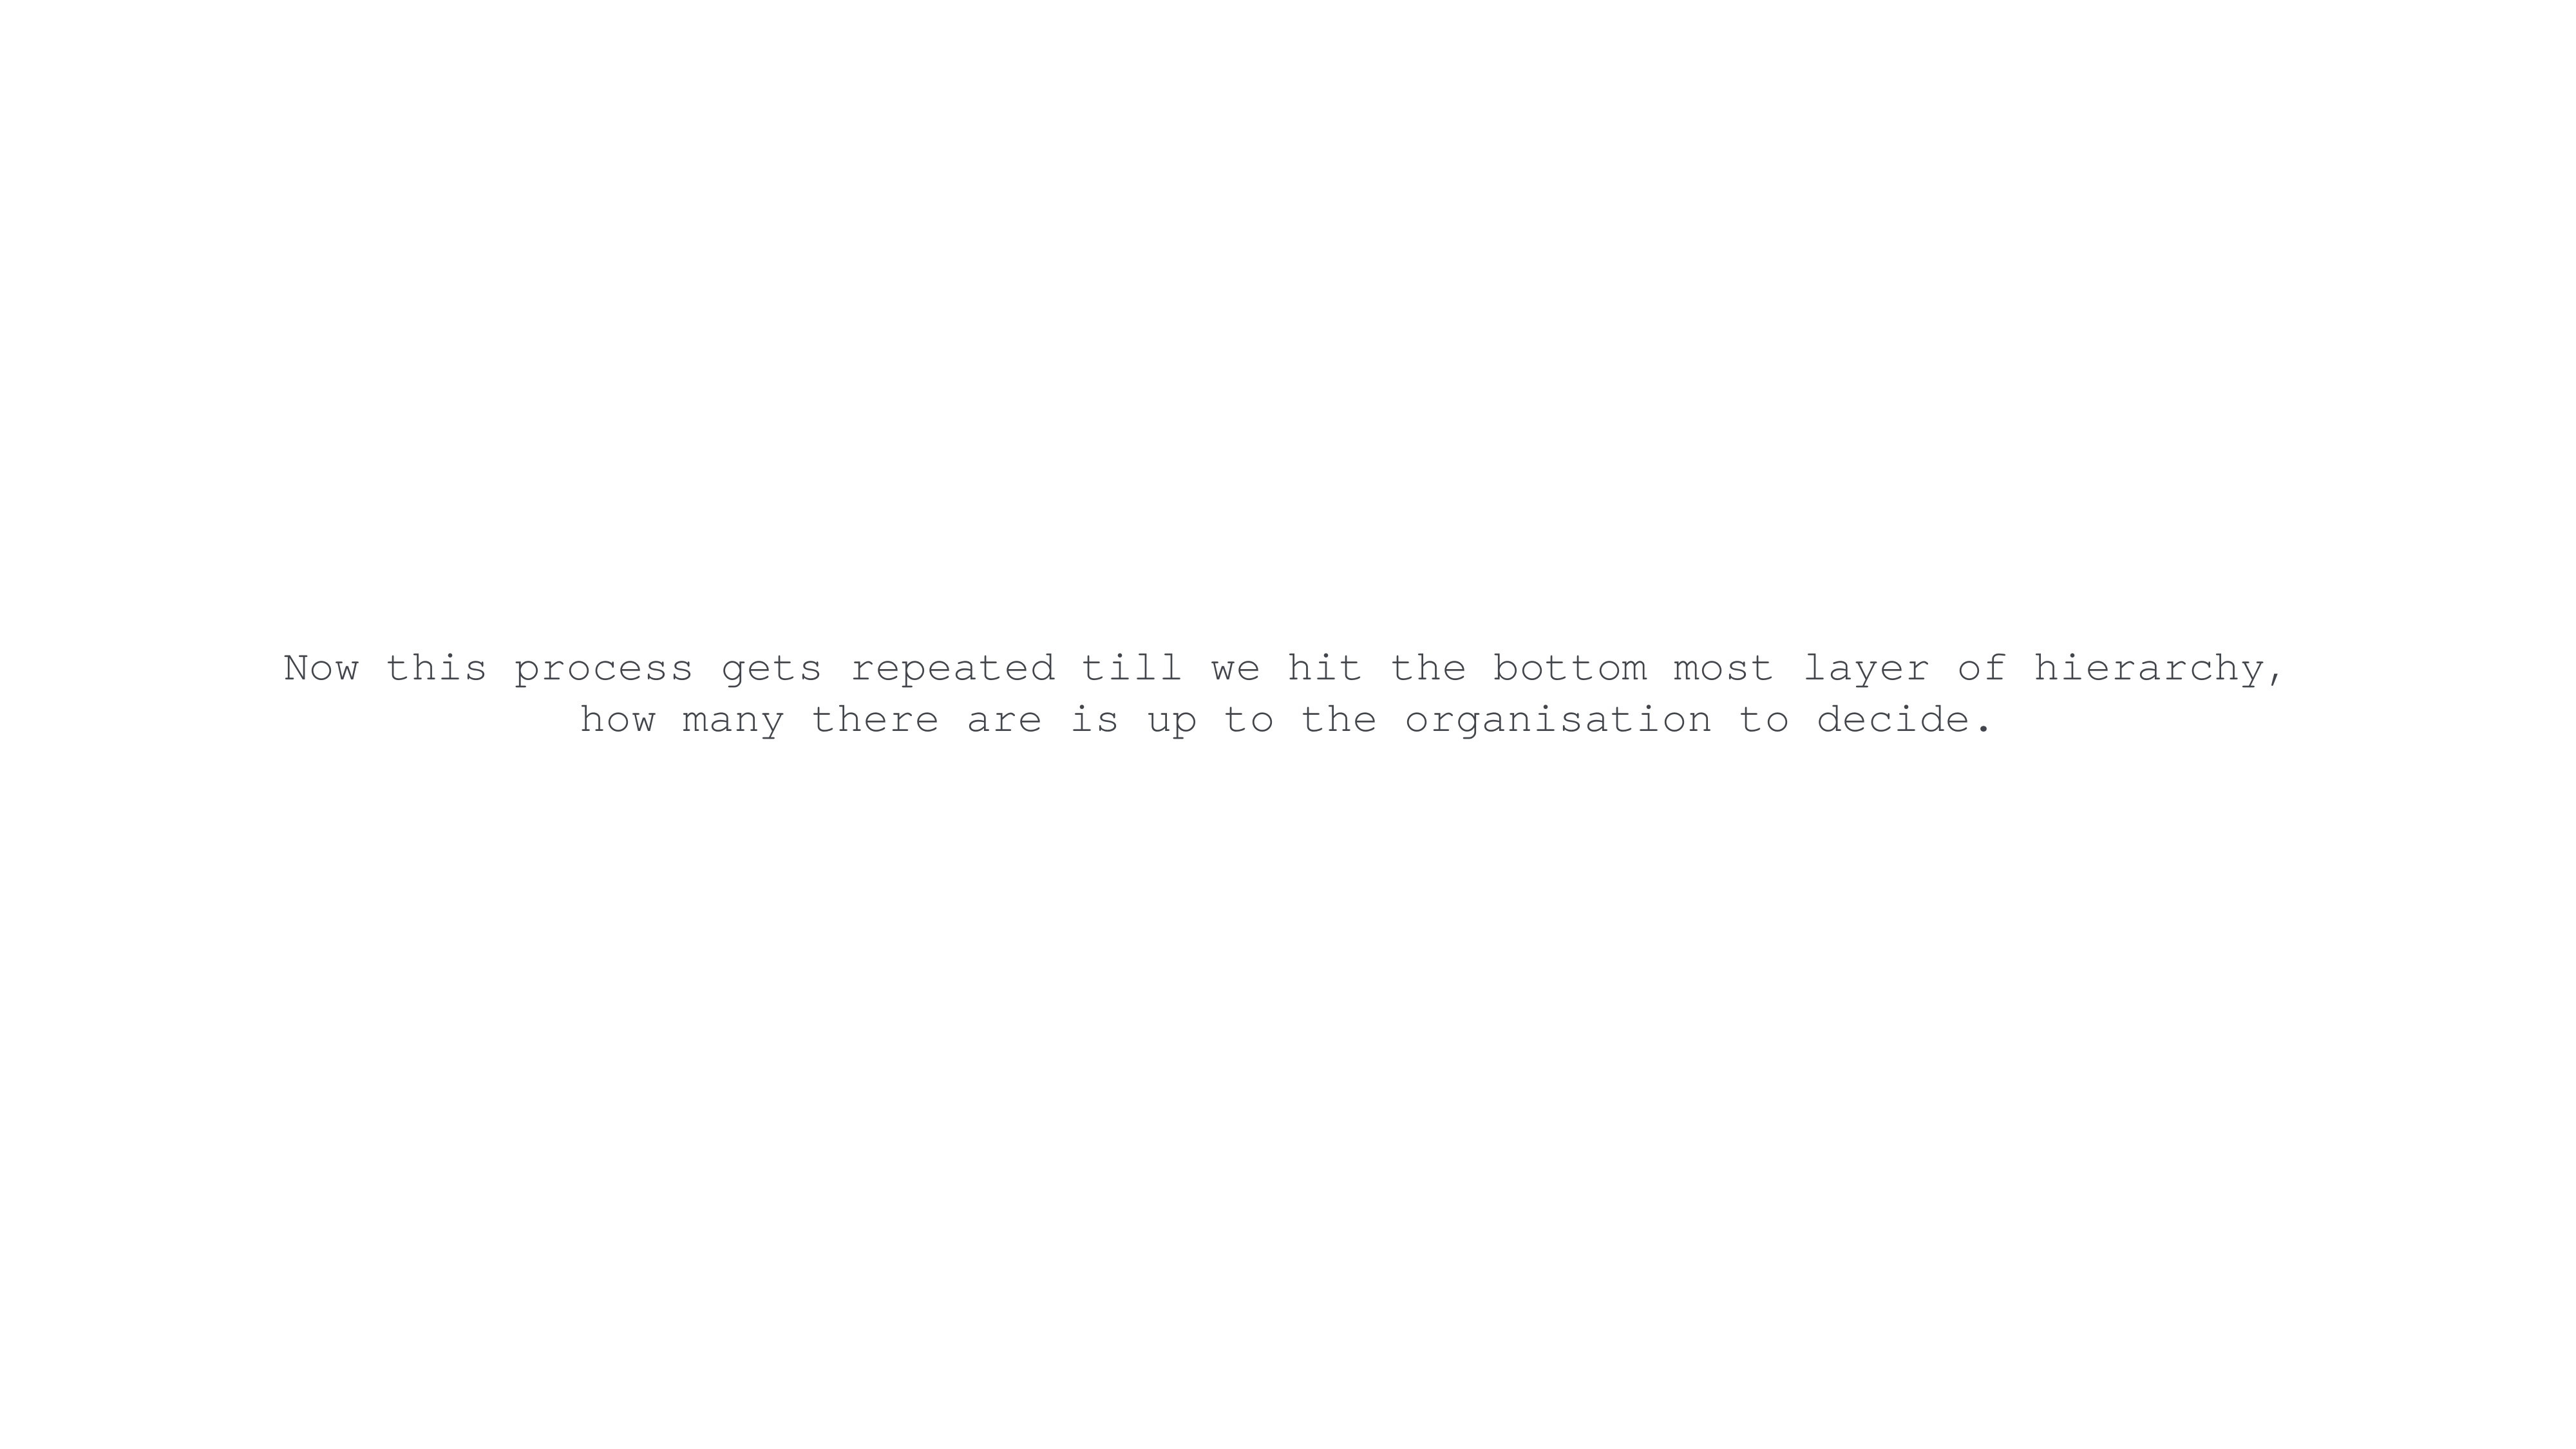

Now this process gets repeated till we hit the bottom most layer of hierarchy, how many there are is up to the organisation to decide.